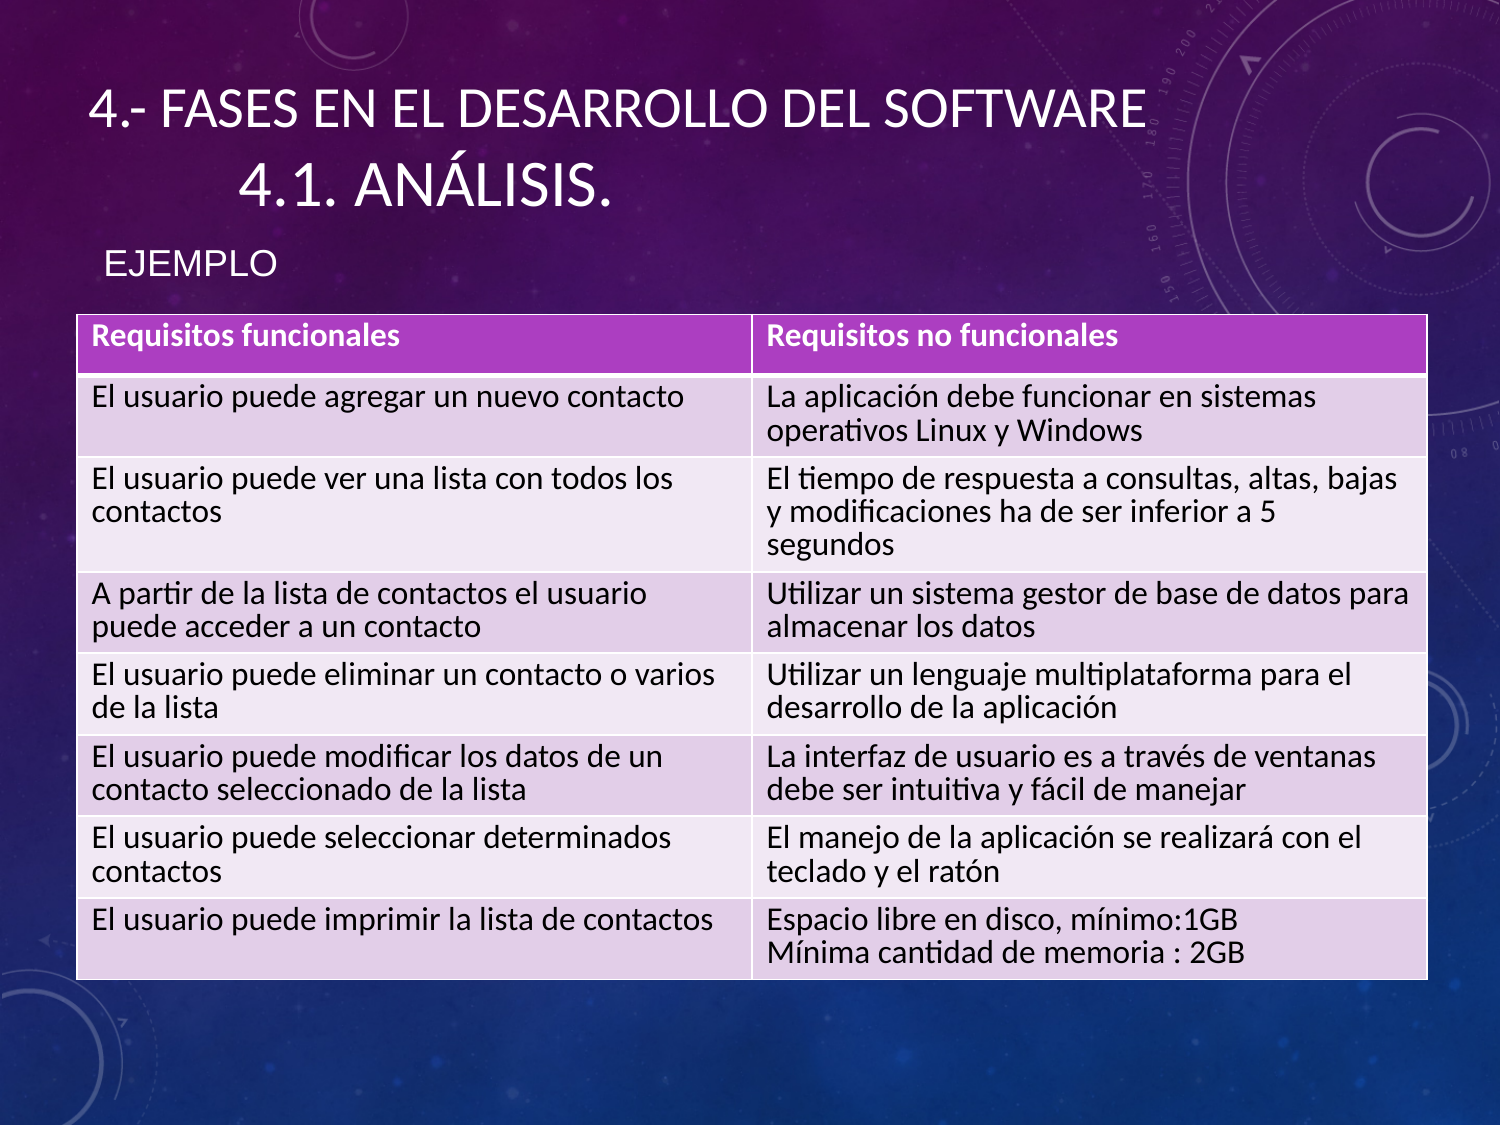

# 4.- Fases en el desarrollo del Software 4.1. Análisis.
EJEMPLO
| Requisitos funcionales | Requisitos no funcionales |
| --- | --- |
| El usuario puede agregar un nuevo contacto | La aplicación debe funcionar en sistemas operativos Linux y Windows |
| El usuario puede ver una lista con todos los contactos | El tiempo de respuesta a consultas, altas, bajas y modificaciones ha de ser inferior a 5 segundos |
| A partir de la lista de contactos el usuario puede acceder a un contacto | Utilizar un sistema gestor de base de datos para almacenar los datos |
| El usuario puede eliminar un contacto o varios de la lista | Utilizar un lenguaje multiplataforma para el desarrollo de la aplicación |
| El usuario puede modificar los datos de un contacto seleccionado de la lista | La interfaz de usuario es a través de ventanas debe ser intuitiva y fácil de manejar |
| El usuario puede seleccionar determinados contactos | El manejo de la aplicación se realizará con el teclado y el ratón |
| El usuario puede imprimir la lista de contactos | Espacio libre en disco, mínimo:1GB Mínima cantidad de memoria : 2GB |